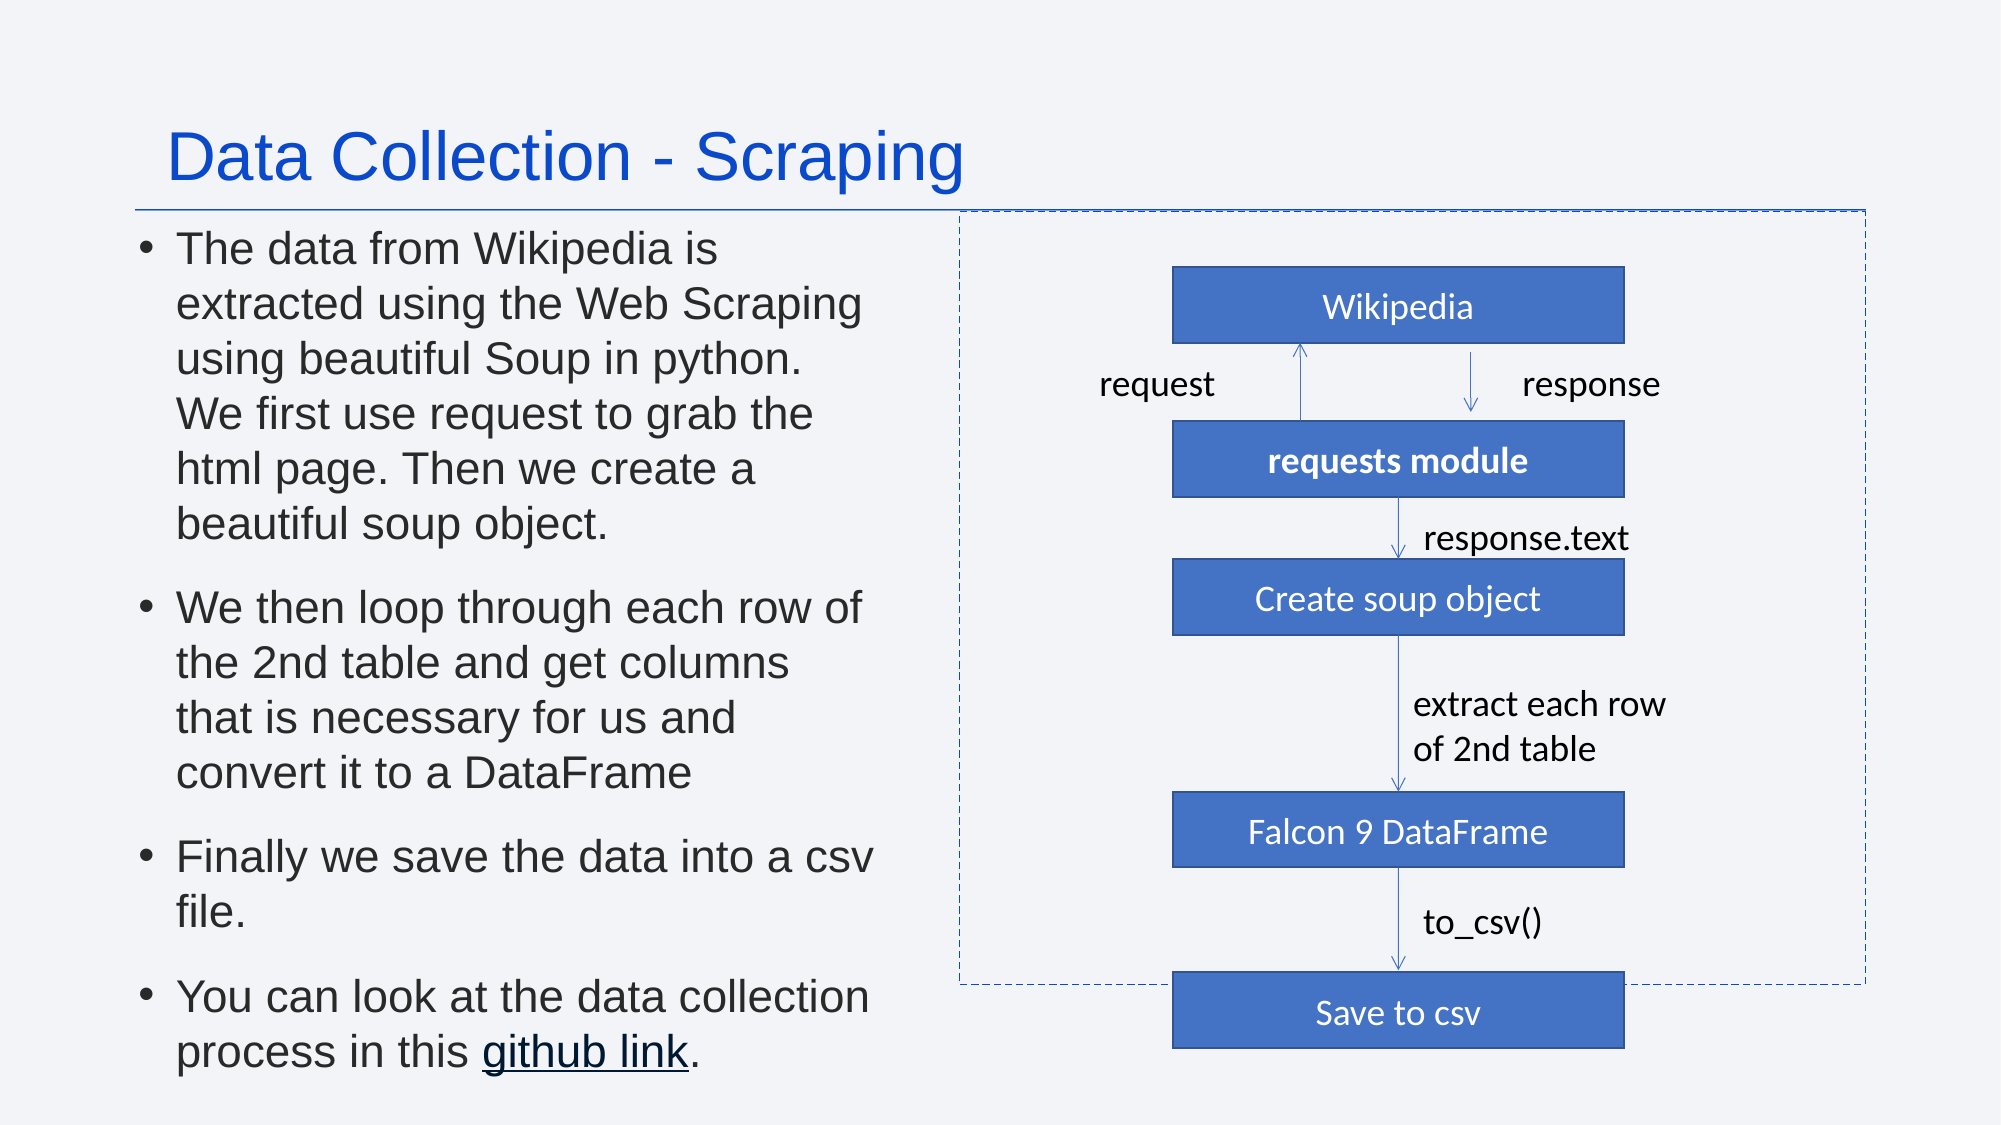

Data Collection - Scraping
The data from Wikipedia is extracted using the Web Scraping  using beautiful Soup in python. We first use request to grab the html page. Then we create a beautiful soup object.
We then loop through each row of the 2nd table and get columns that is necessary for us and convert it to a DataFrame
Finally we save the data into a csv file.
You can look at the data collection process in this github link.

Wikipedia
request
response
requests module
response.text
Create soup object
extract each row
of 2nd table
Falcon 9 DataFrame
to_csv()
Save to csv